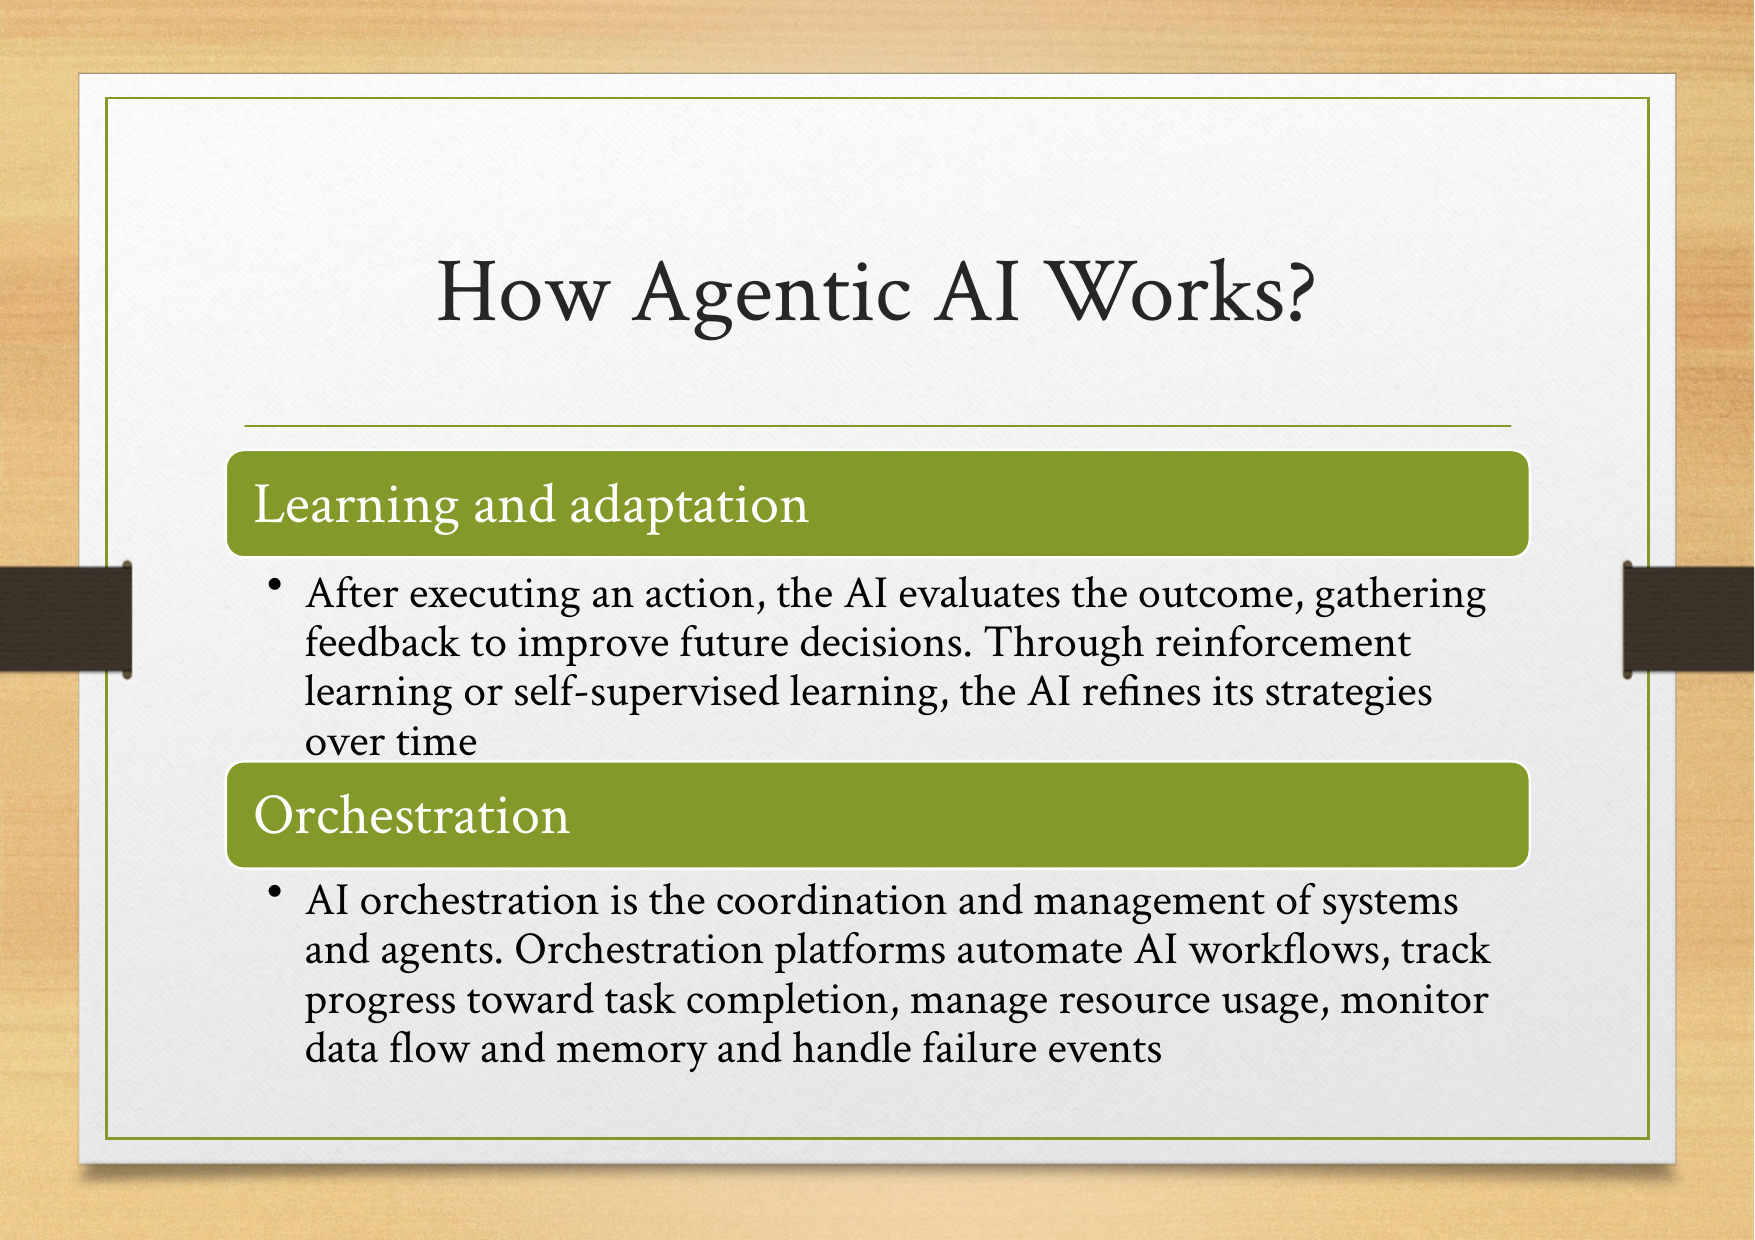

# How Agentic AI Works?
Learning and adaptation
After executing an action, the AI evaluates the outcome, gathering feedback to improve future decisions. Through reinforcement learning or self-supervised learning, the AI refines its strategies over time
Orchestration
AI orchestration is the coordination and management of systems and agents. Orchestration platforms automate AI workflows, track progress toward task completion, manage resource usage, monitor data flow and memory and handle failure events